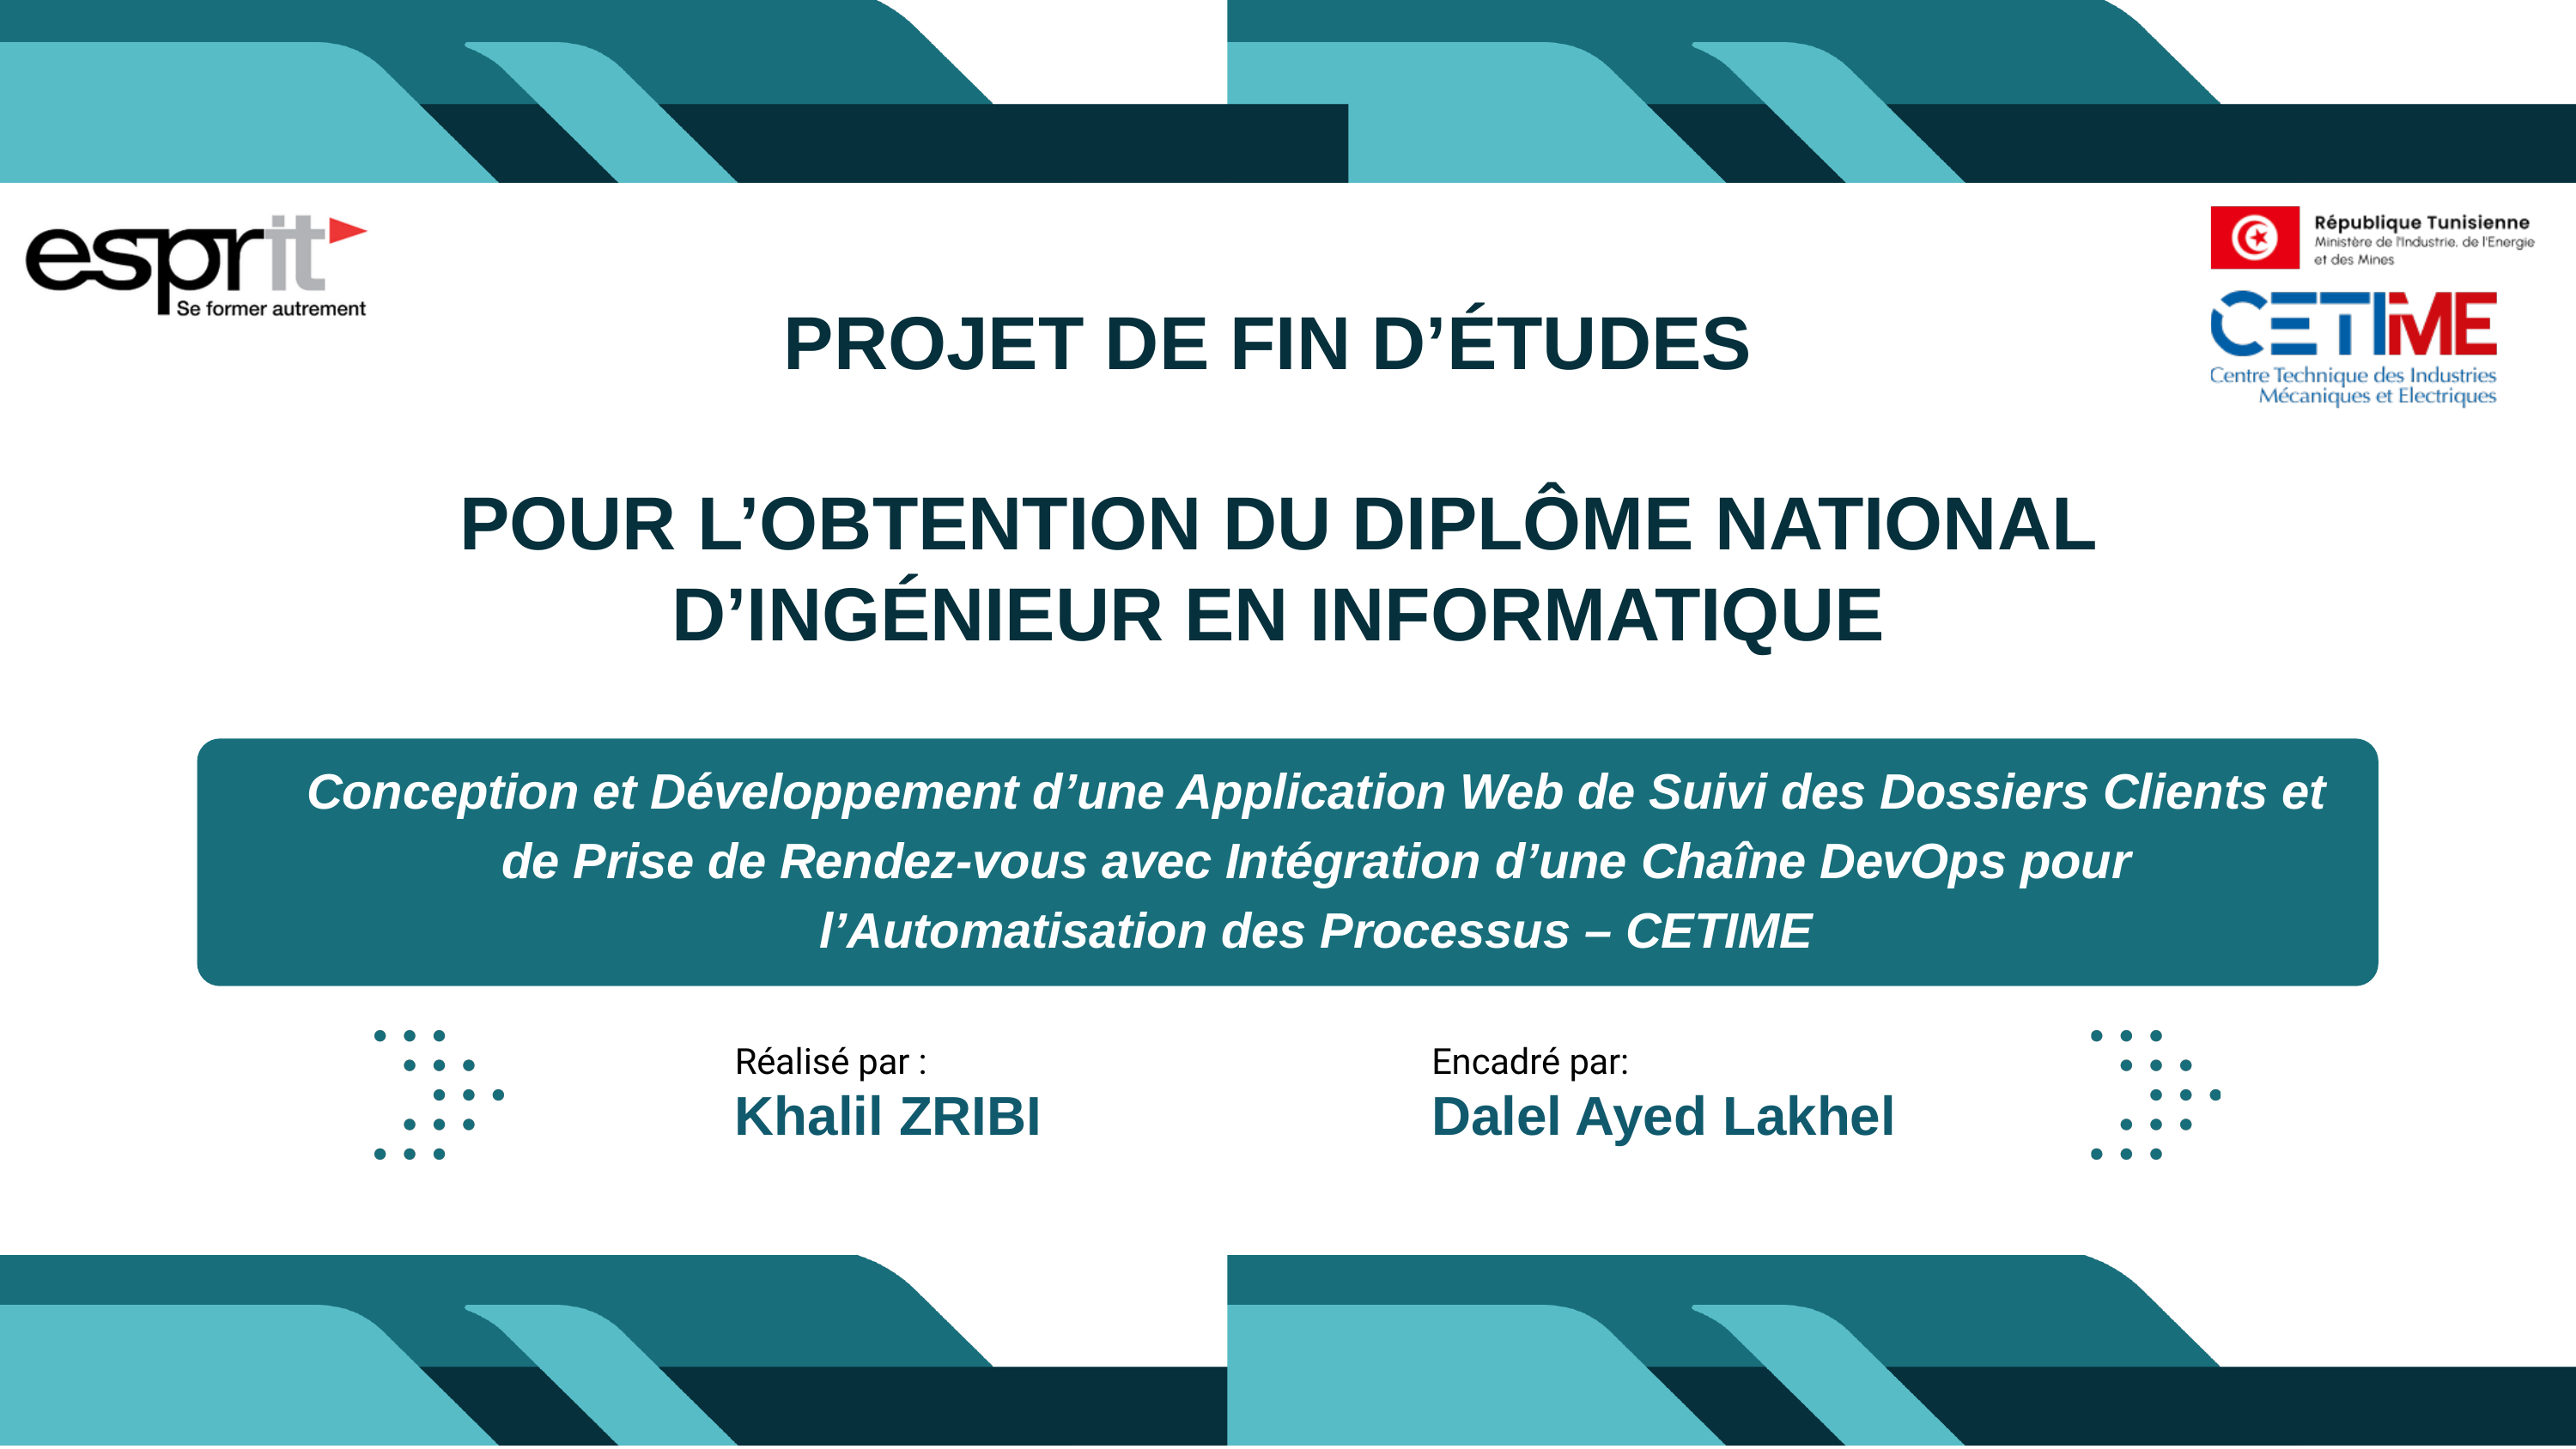

PROJET DE FIN D’ÉTUDES

POUR L’OBTENTION DU DIPLÔME NATIONAL D’INGÉNIEUR EN INFORMATIQUE

Conception et Développement d’une Application Web de Suivi des Dossiers Clients et de Prise de Rendez-vous avec Intégration d’une Chaîne DevOps pour l’Automatisation des Processus – CETIME

Réalisé par :
Encadré par:
Khalil ZRIBI
Dalel Ayed Lakhel